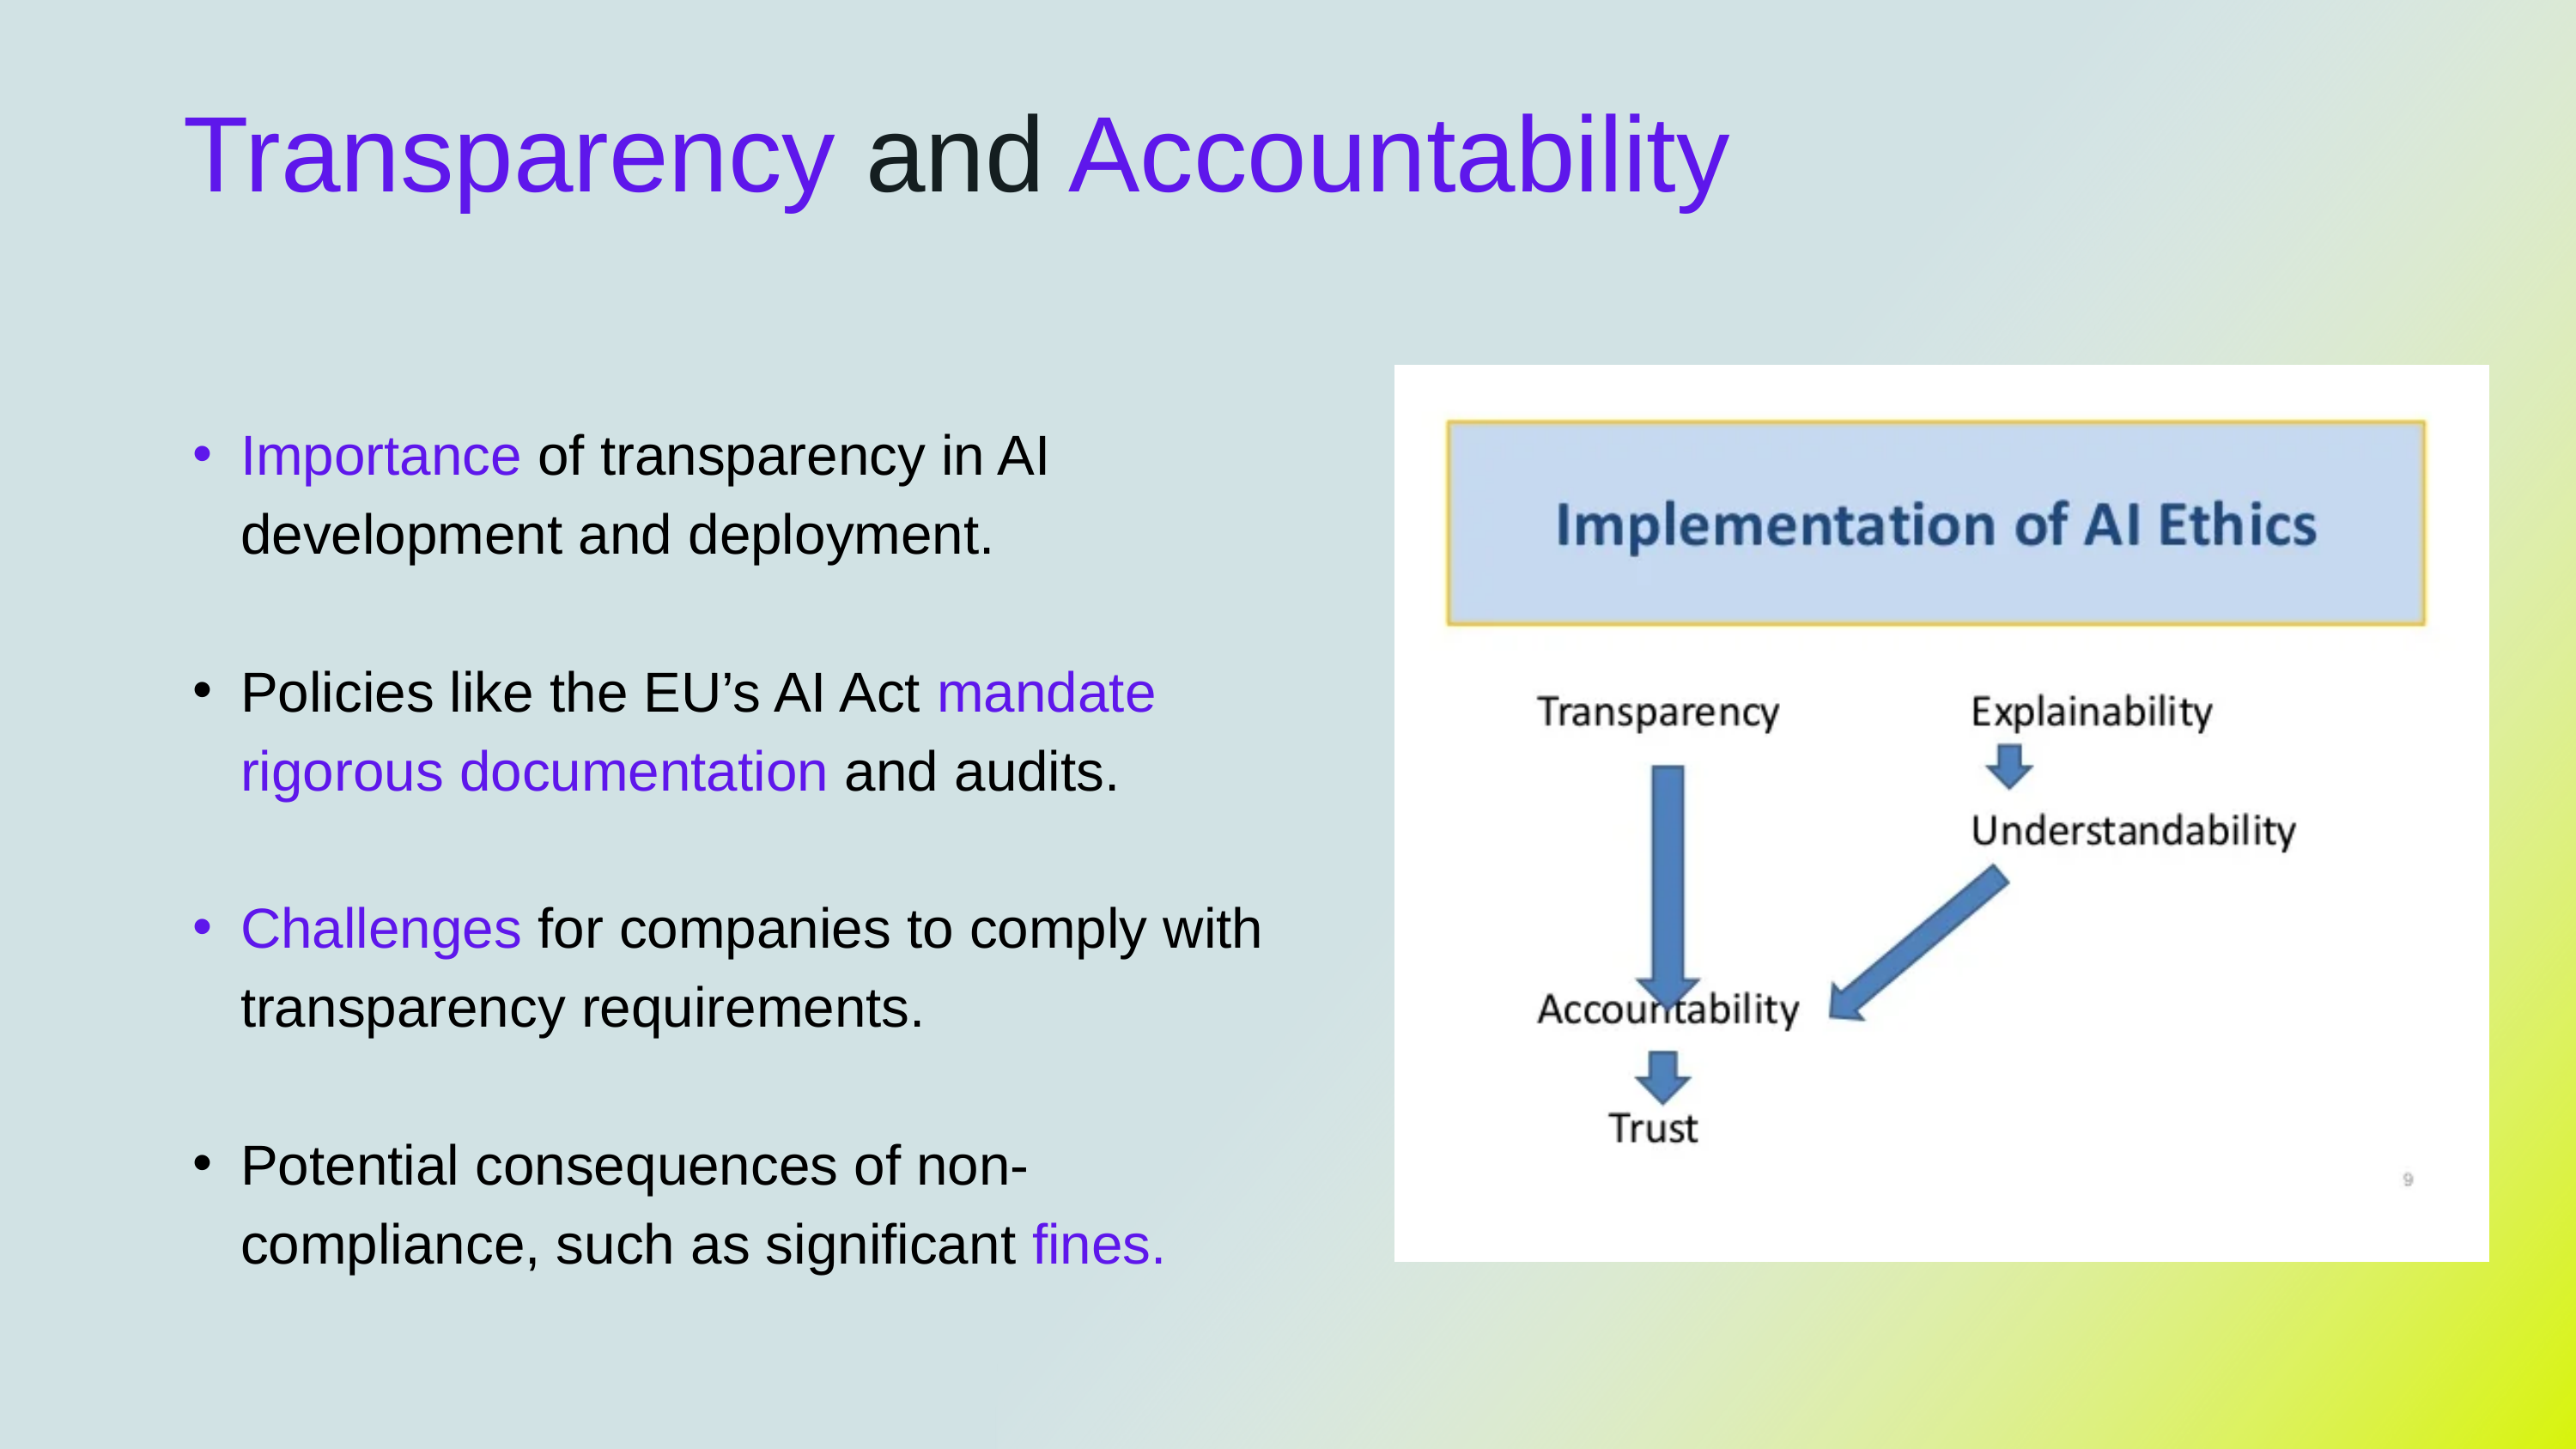

Transparency and Accountability

Importance of transparency in AI development and deployment.

Policies like the EU’s AI Act mandate rigorous documentation and audits.

Challenges for companies to comply with transparency requirements.

Potential consequences of non-compliance, such as significant fines.